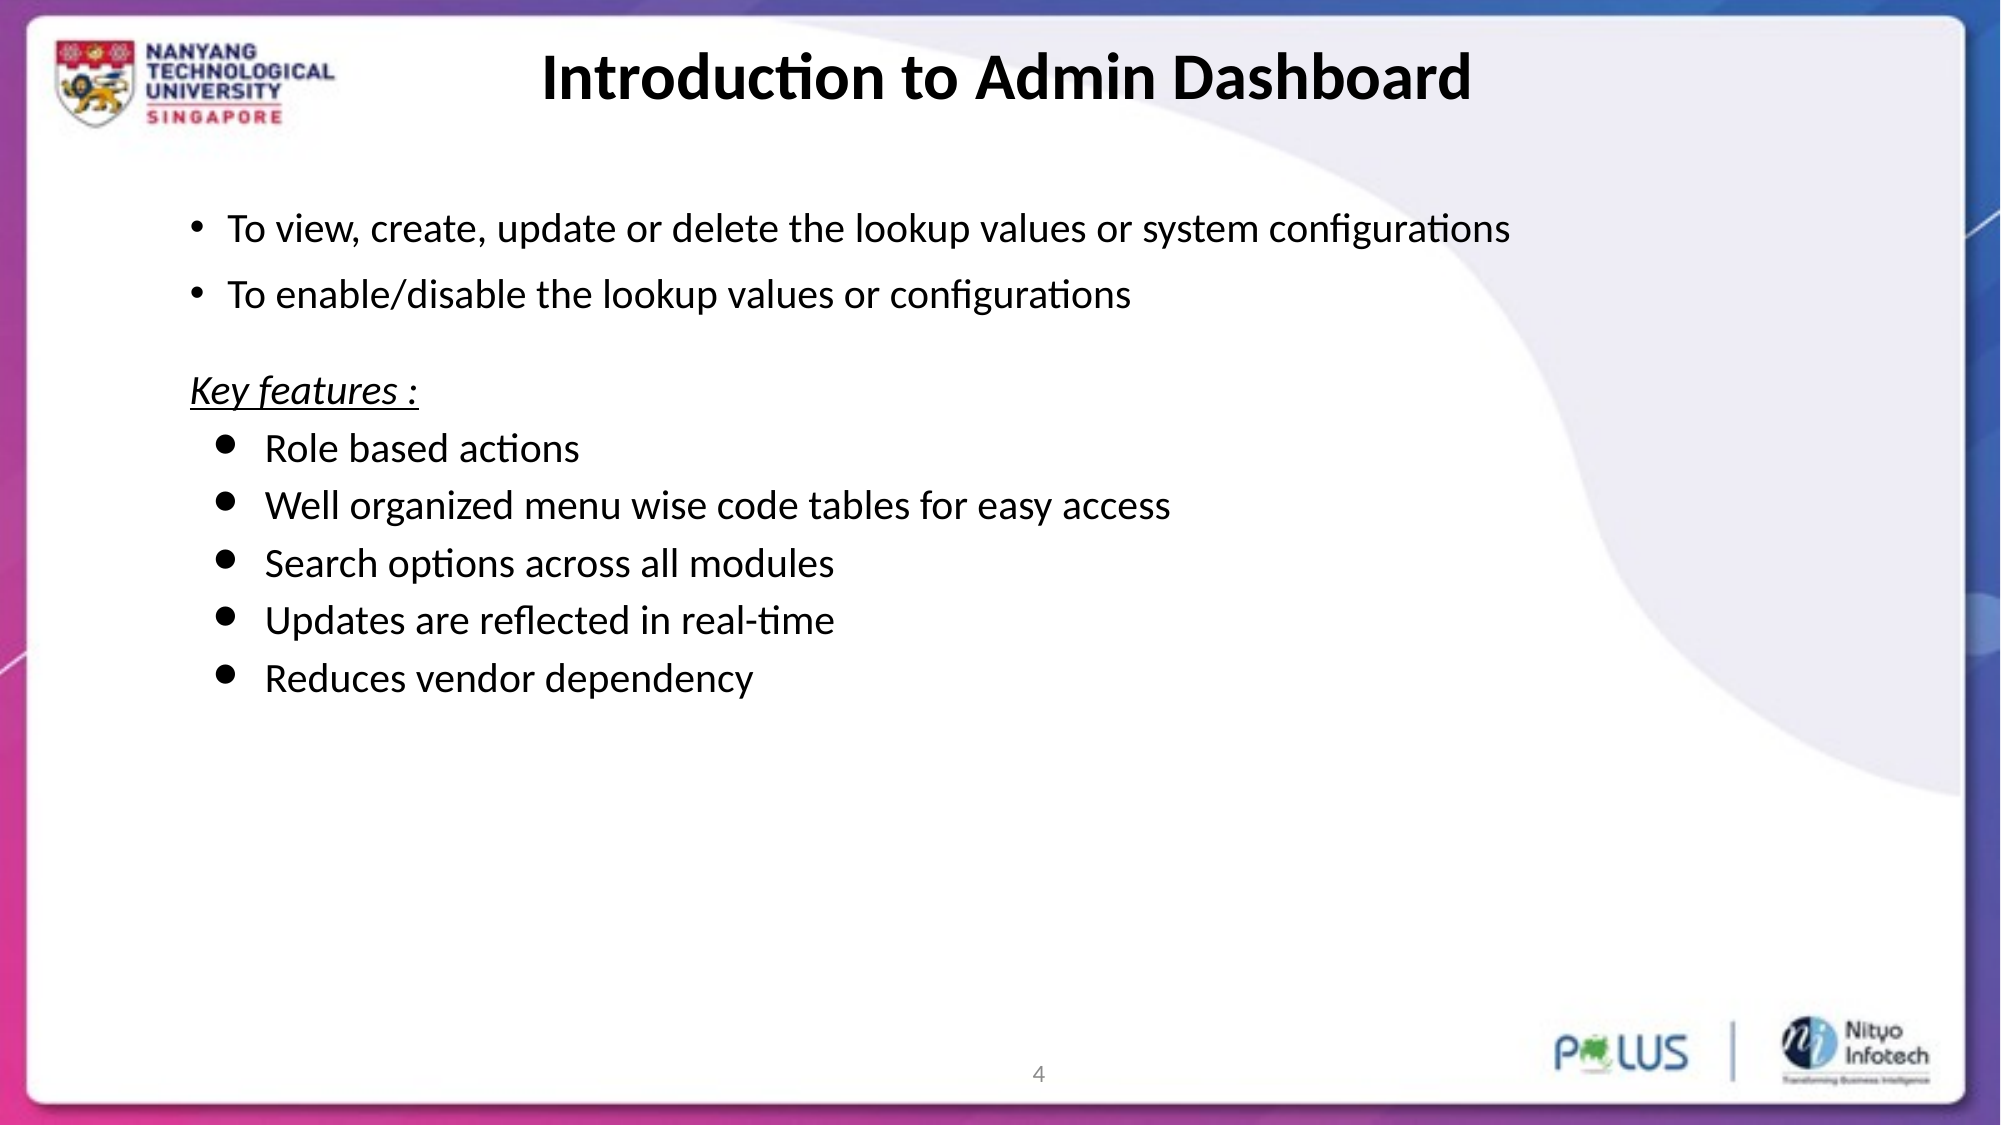

# Introduction to Admin Dashboard
To view, create, update or delete the lookup values or system configurations
To enable/disable the lookup values or configurations
Key features :
Role based actions
Well organized menu wise code tables for easy access
Search options across all modules
Updates are reflected in real-time
Reduces vendor dependency

4